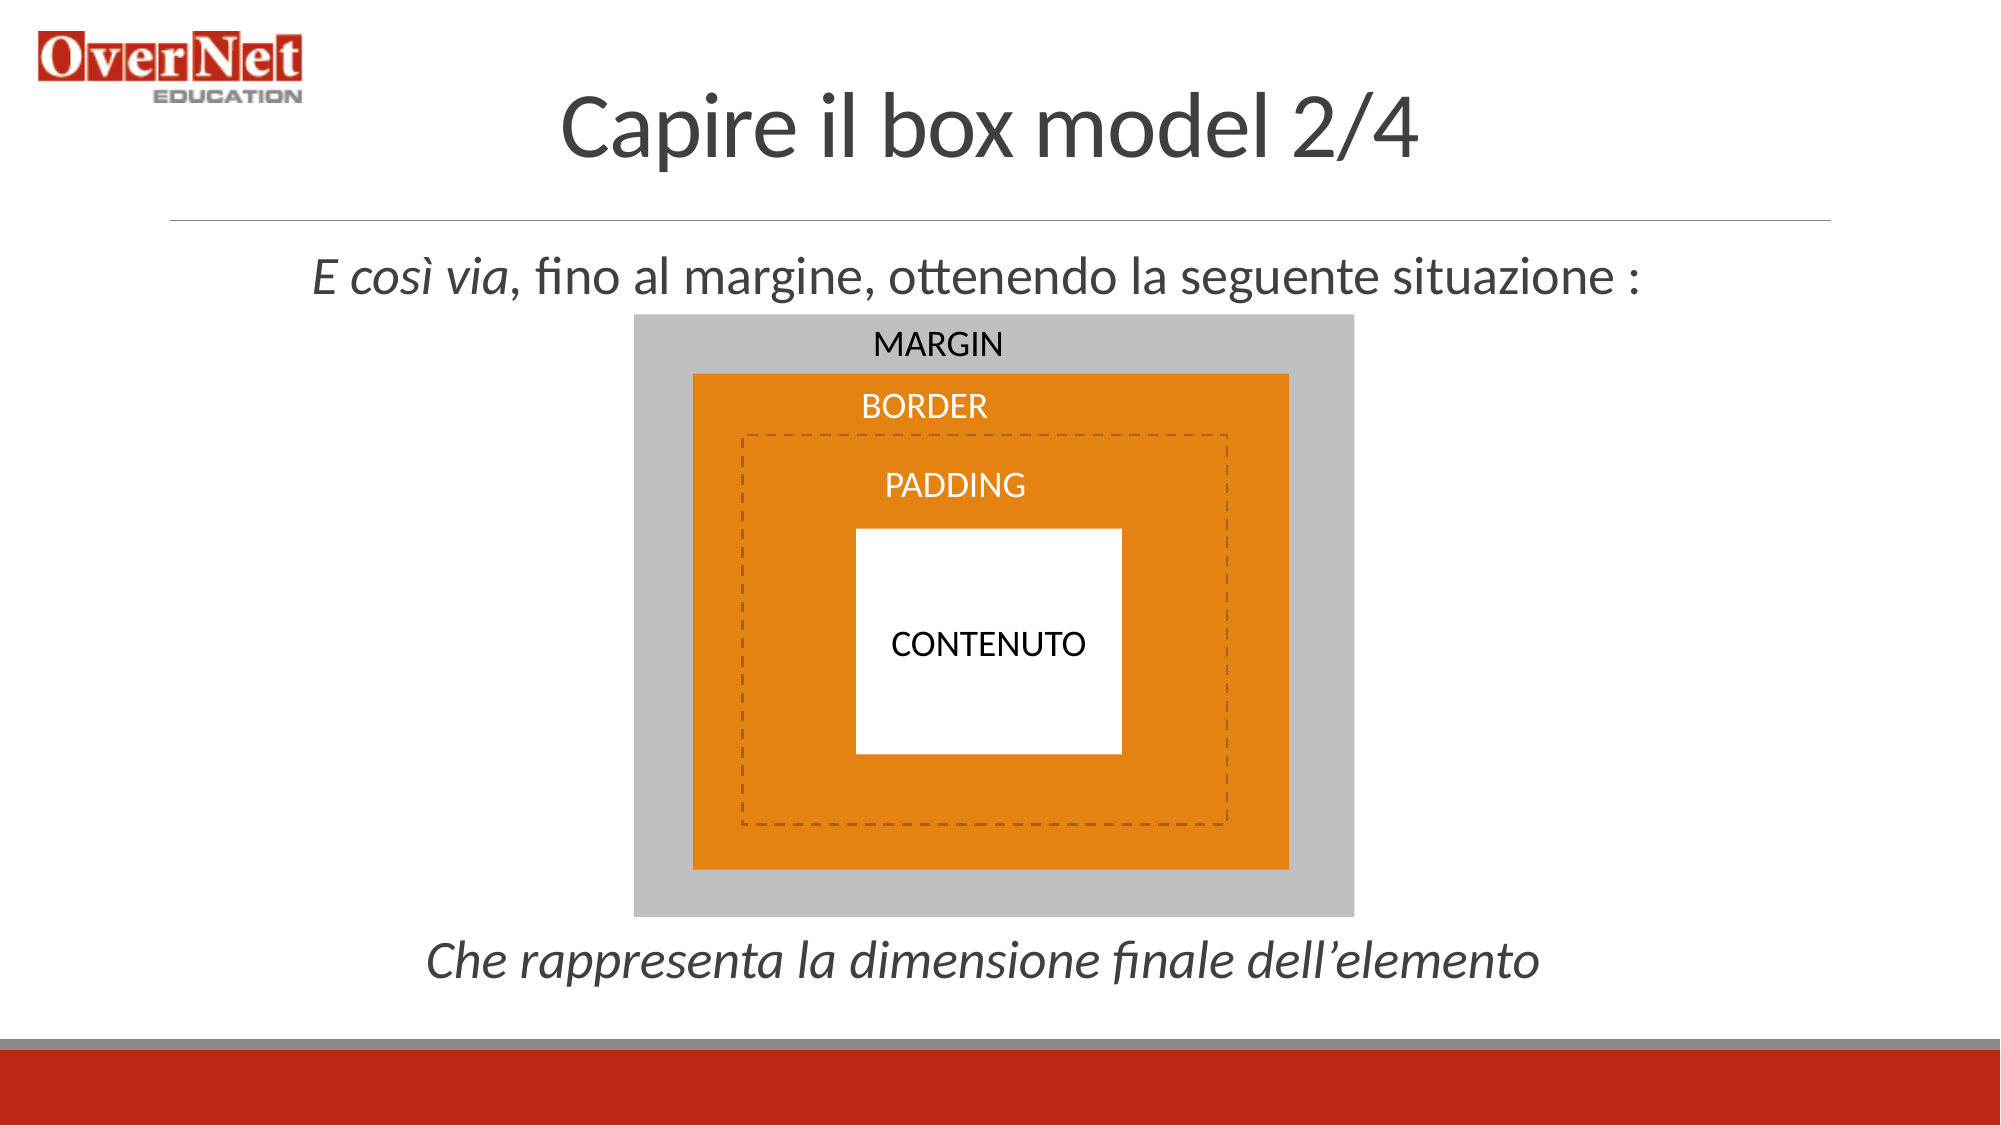

# Capire il box model 2/4
E così via, fino al margine, ottenendo la seguente situazione :

Che rappresenta la dimensione finale dell’elemento
MARGIN

BORDER

PADDING
CONTENUTO